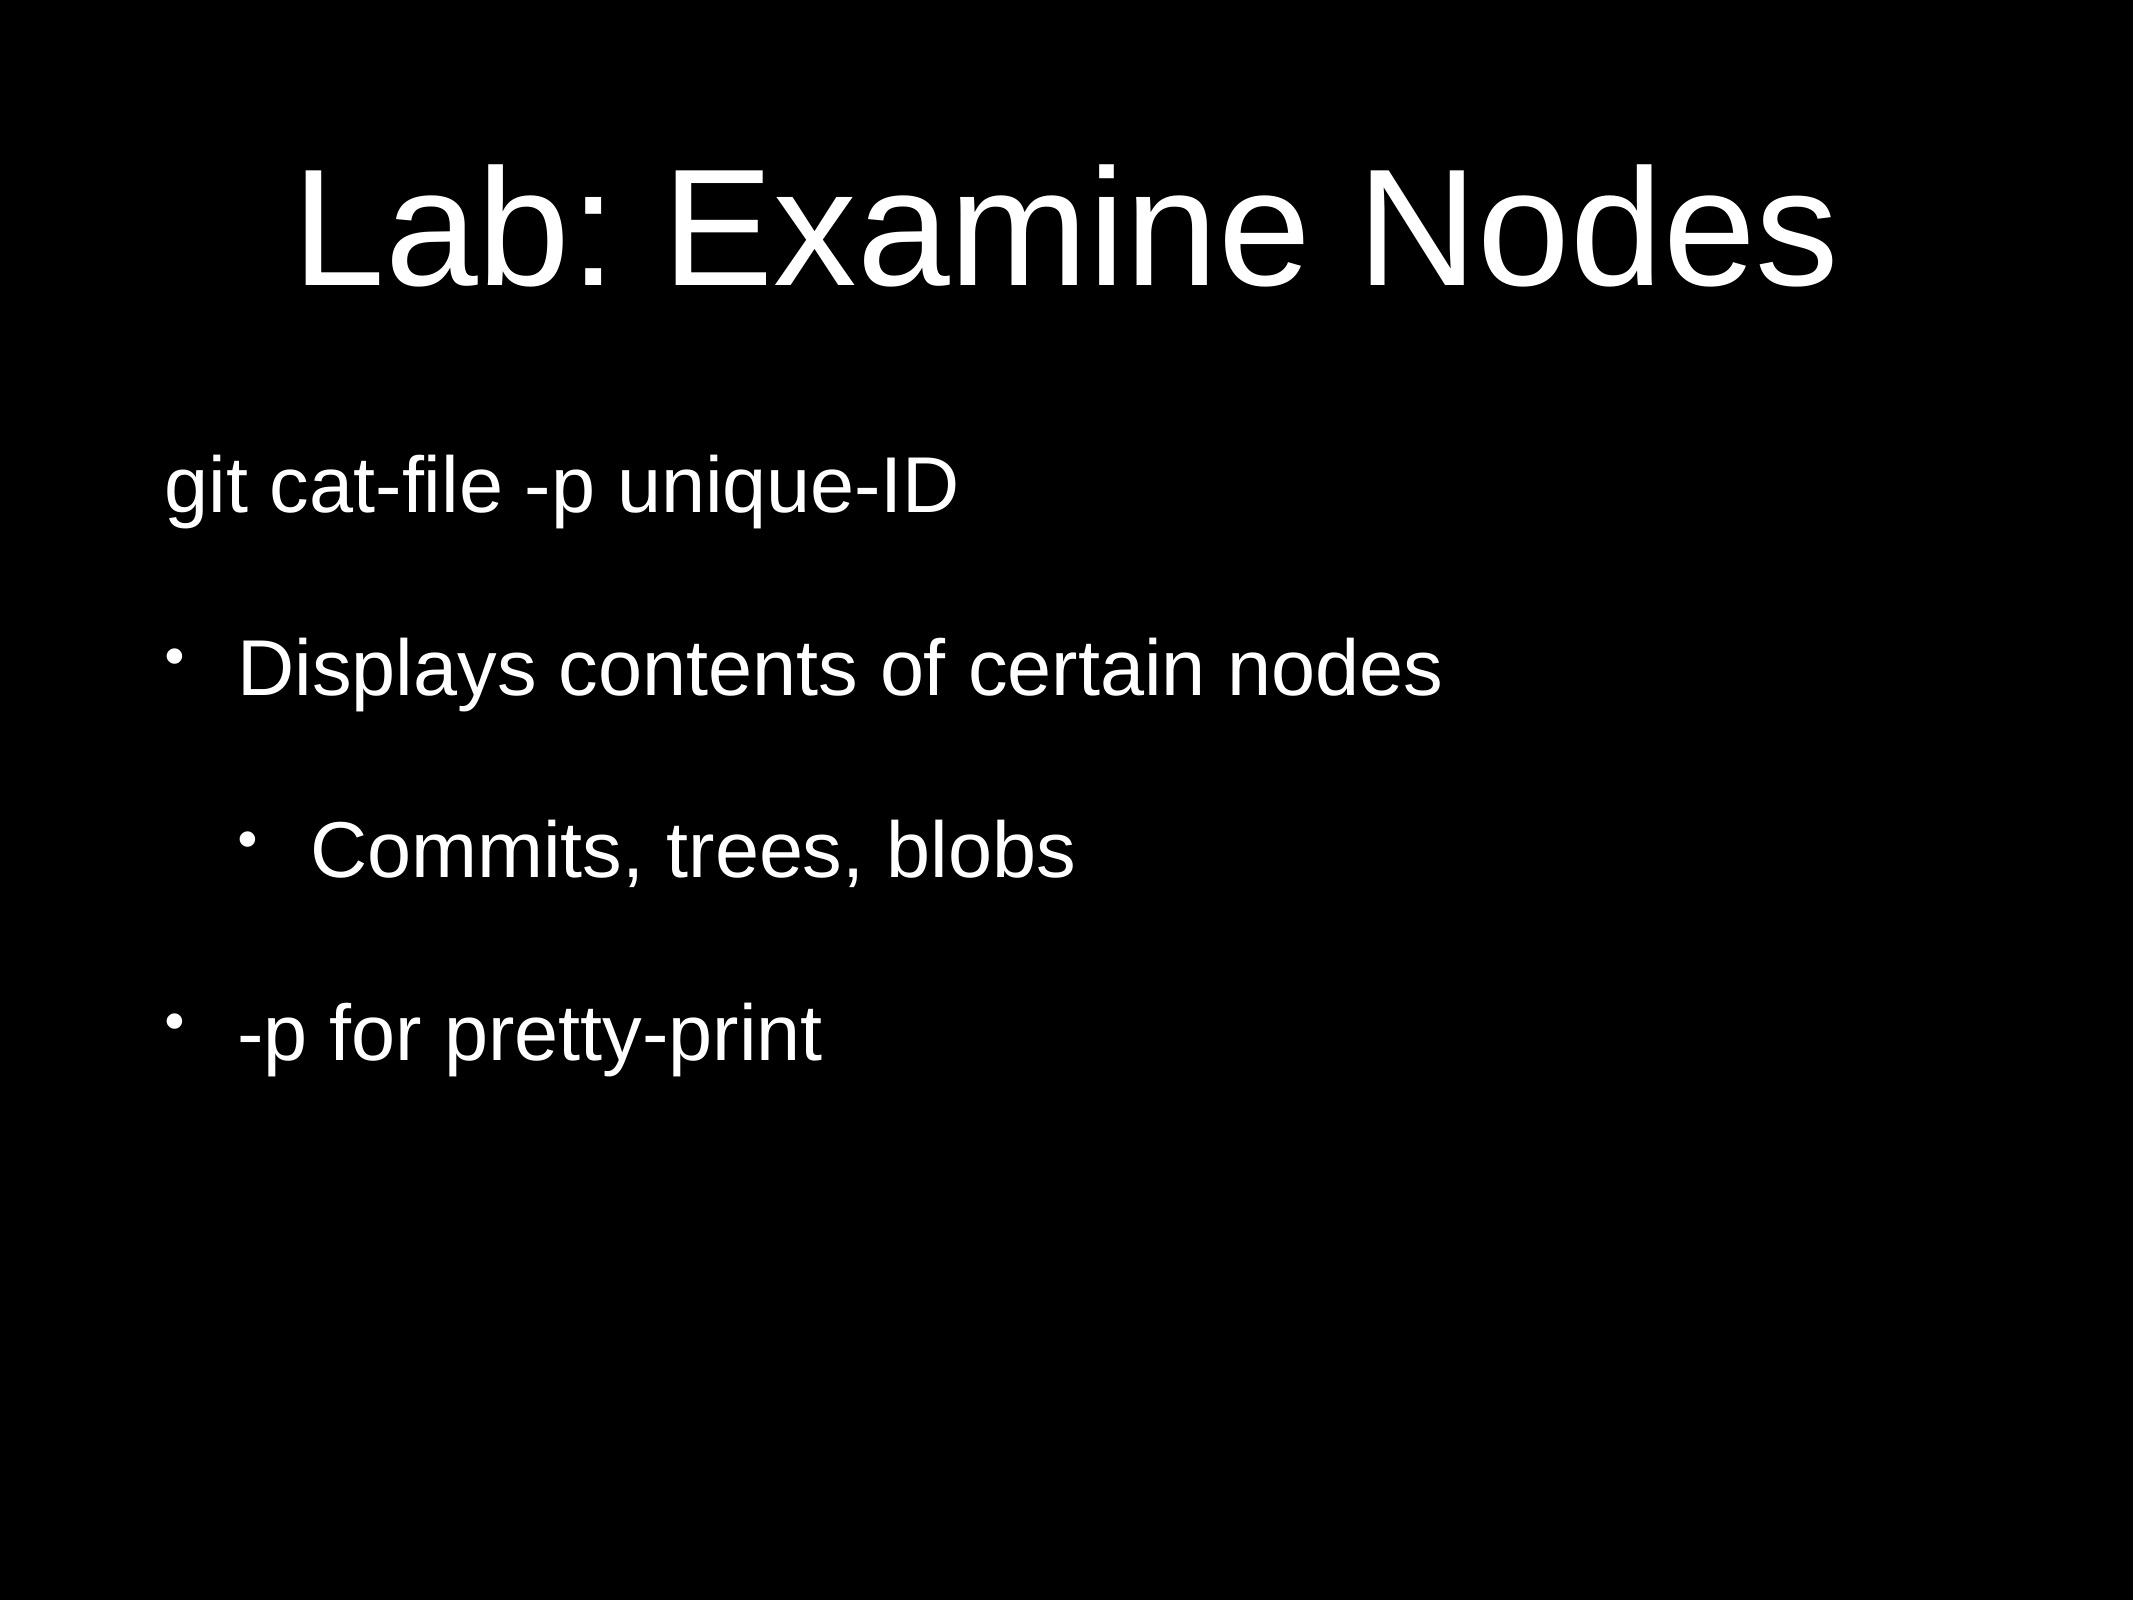

# Lab: Examine Nodes
git cat-file -p unique-ID
Displays contents of certain nodes
Commits, trees, blobs
-p for pretty-print